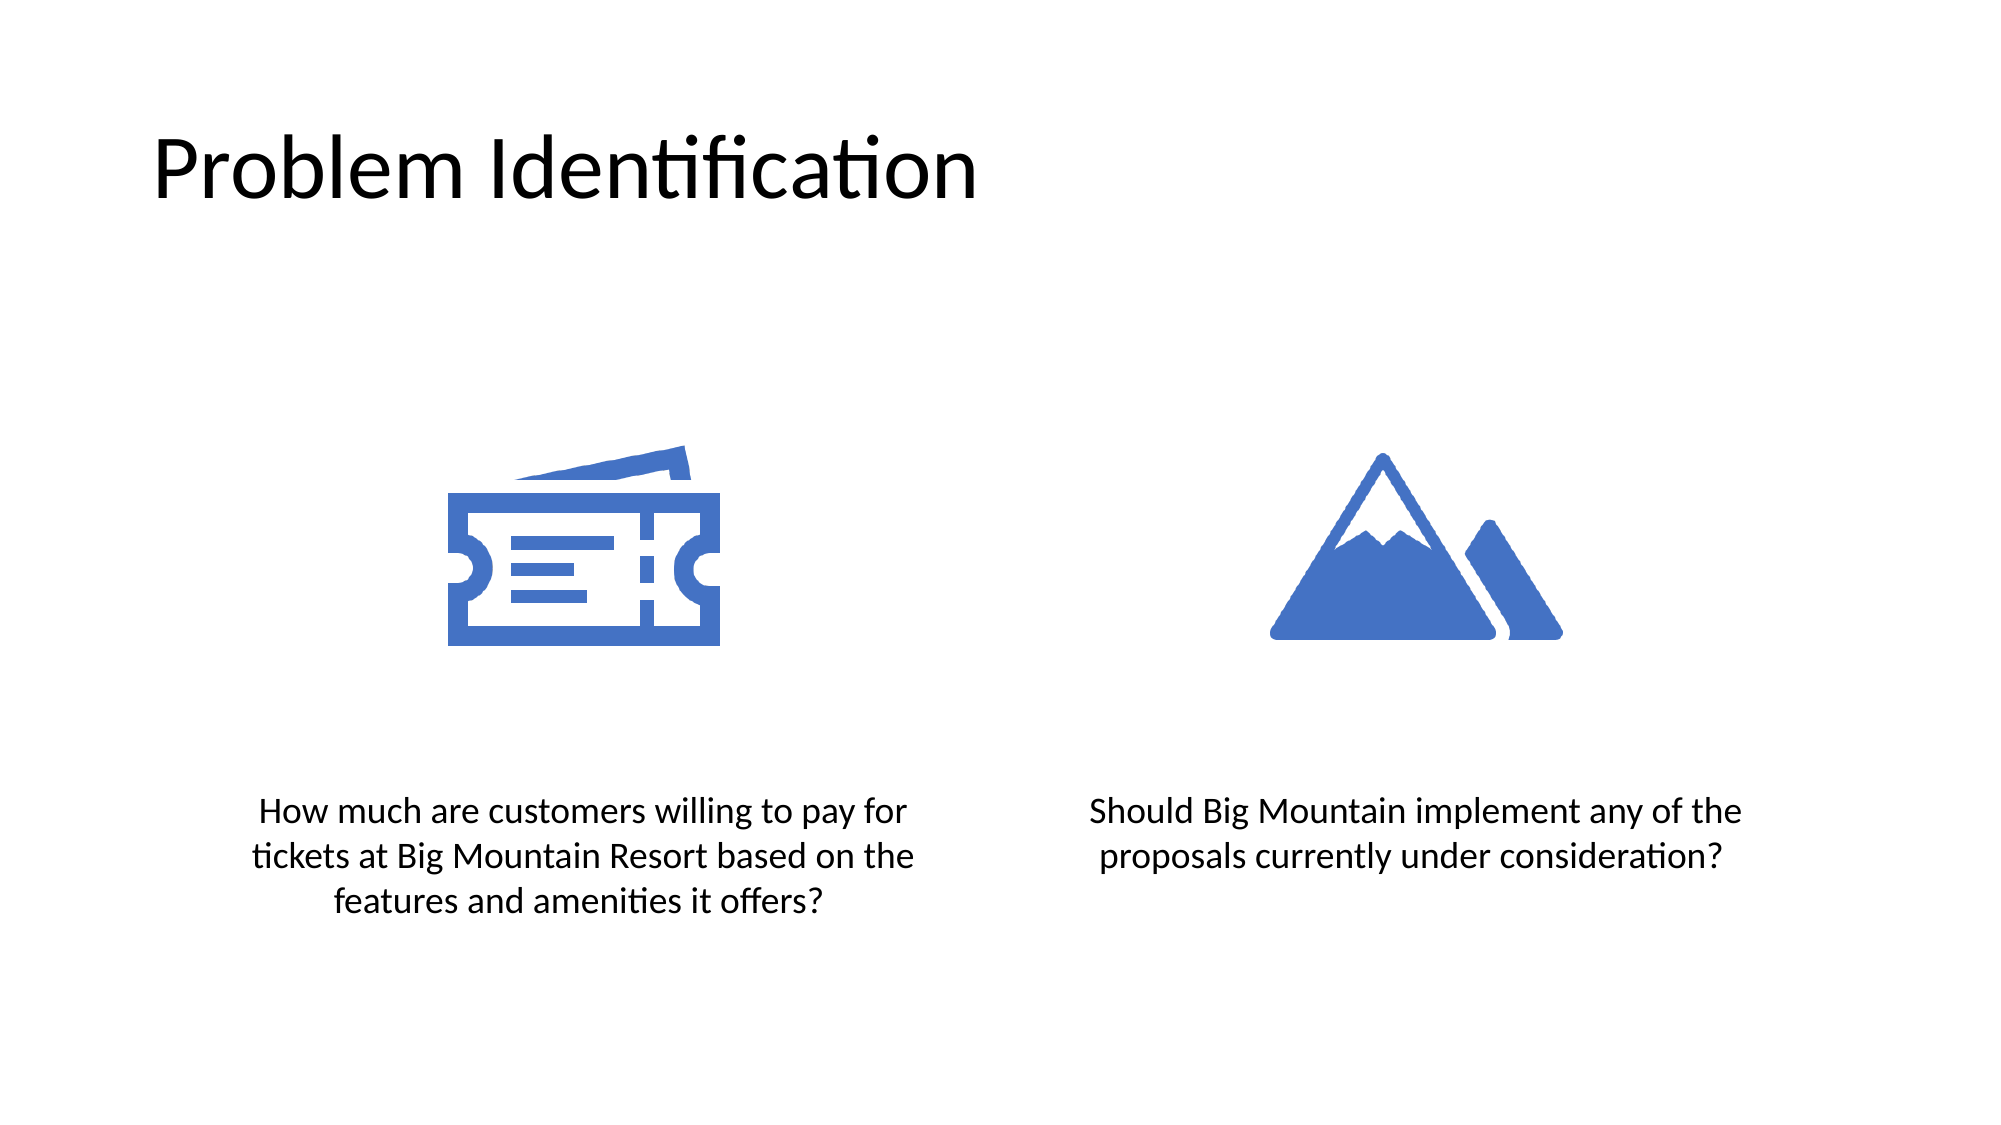

# Problem Identification
How much are customers willing to pay for tickets at Big Mountain Resort based on the features and amenities it offers?
Should Big Mountain implement any of the proposals currently under consideration?